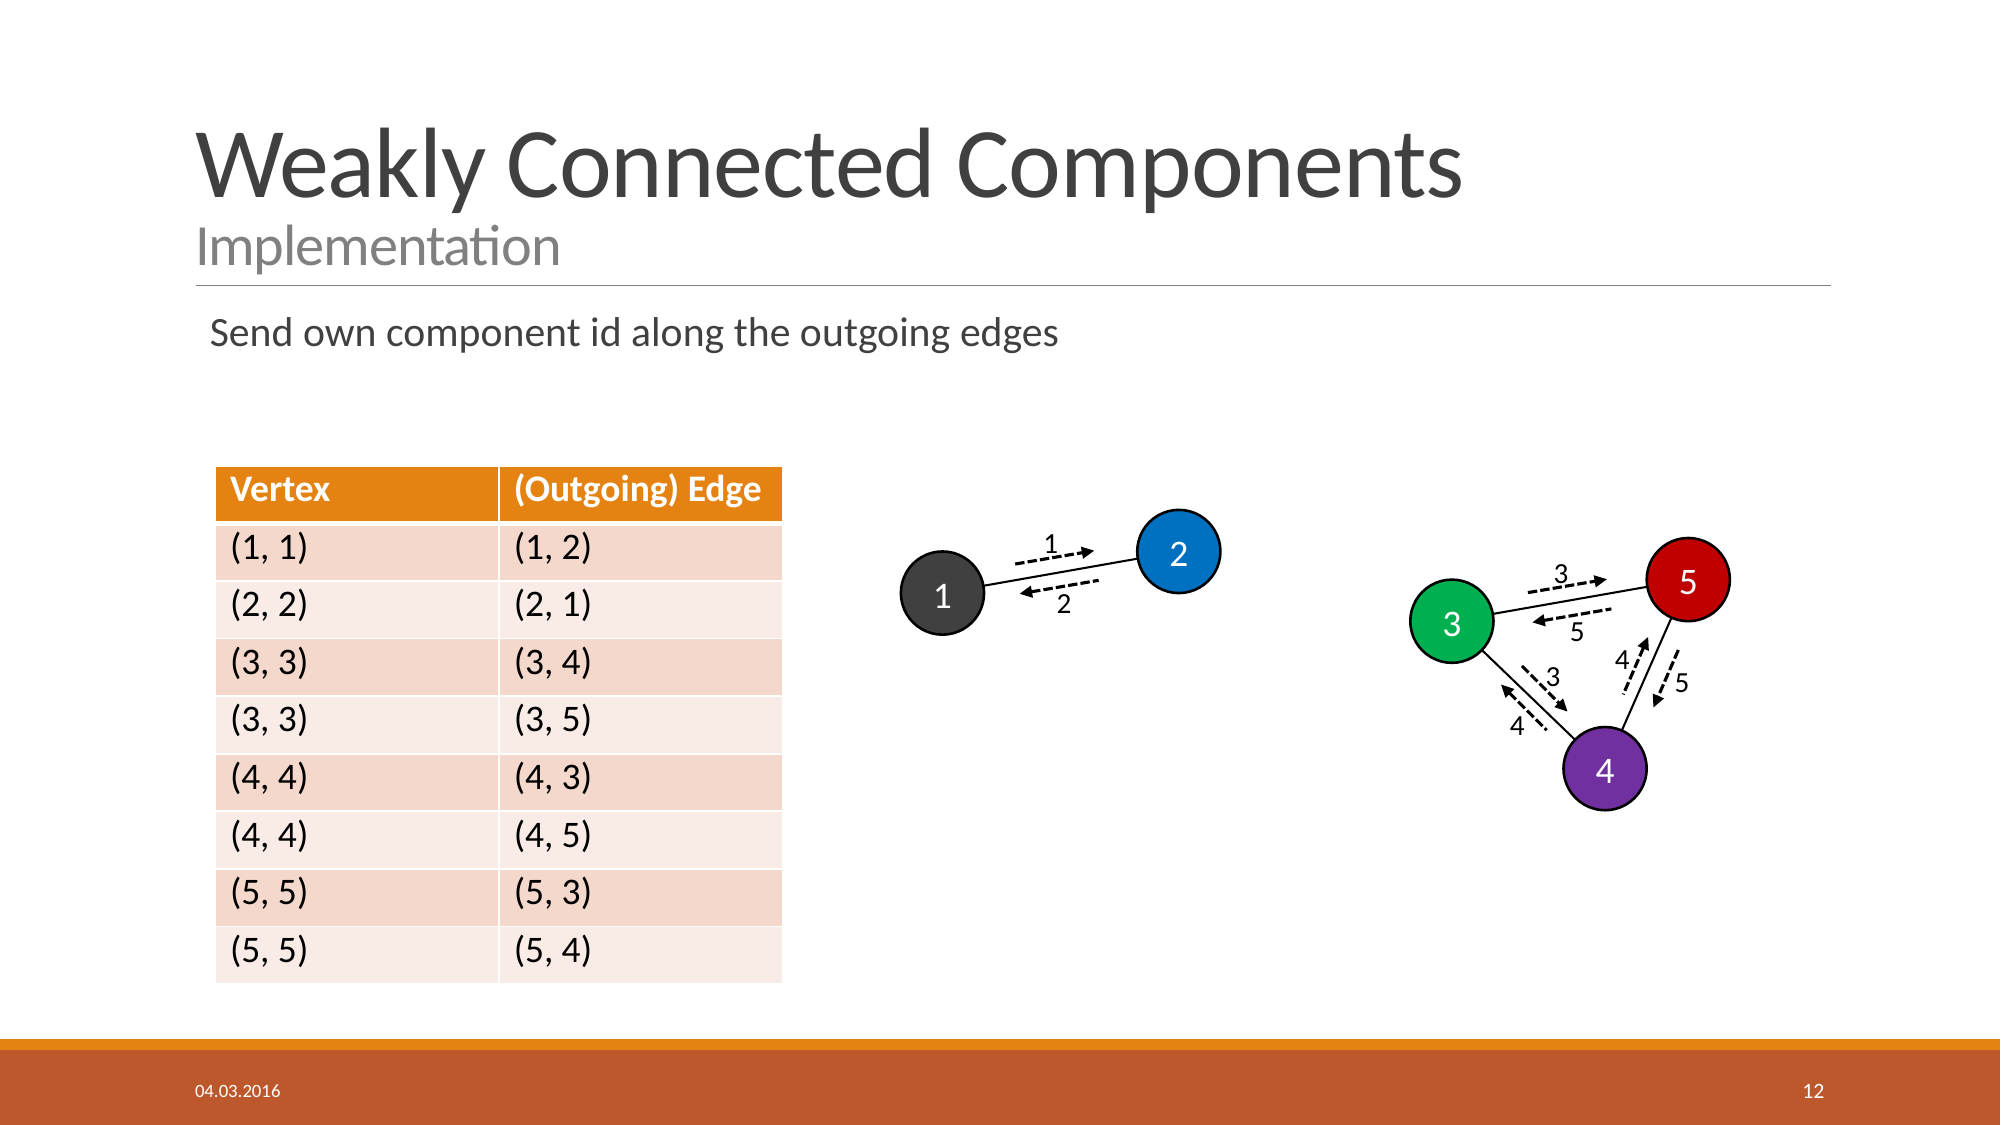

# Weakly Connected Components Implementation
Send own component id along the outgoing edges
| Vertex | (Outgoing) Edge |
| --- | --- |
| (1, 1) | (1, 2) |
| (2, 2) | (2, 1) |
| (3, 3) | (3, 4) |
| (3, 3) | (3, 5) |
| (4, 4) | (4, 3) |
| (4, 4) | (4, 5) |
| (5, 5) | (5, 3) |
| (5, 5) | (5, 4) |
2
1
5
3
1
2
3
5
4
3
5
4
4
04.03.2016
12